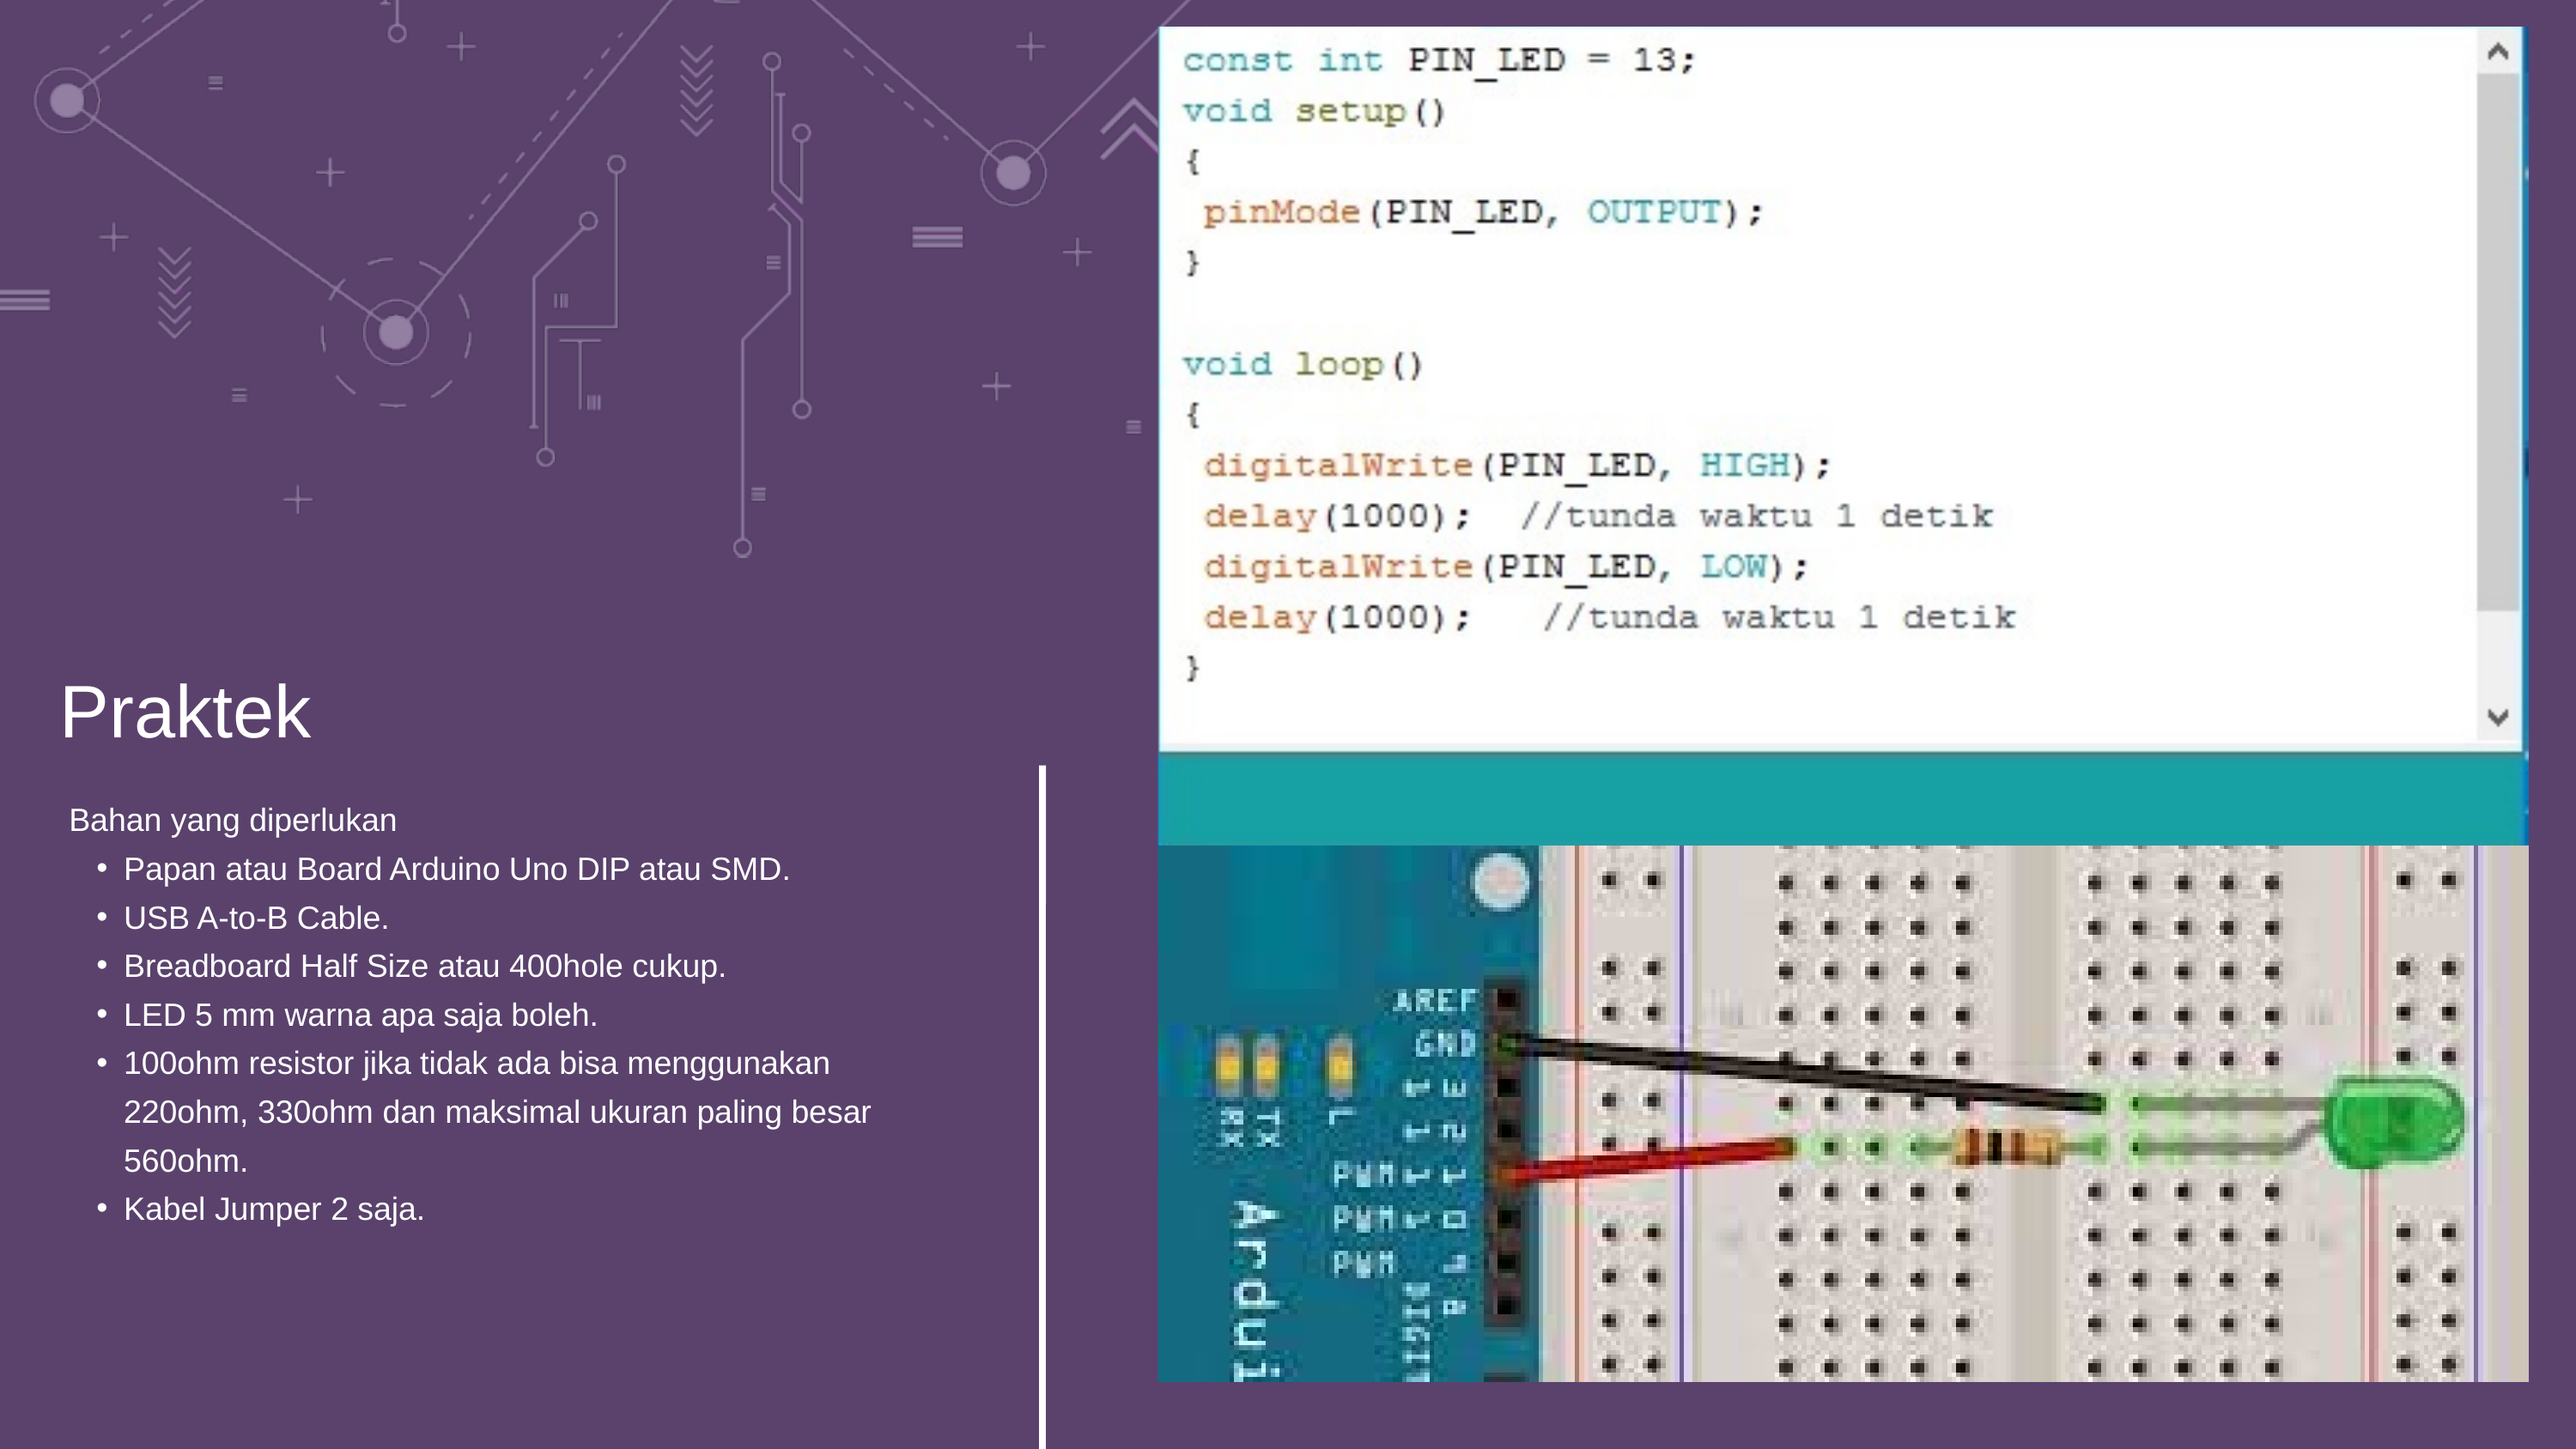

Praktek
Bahan yang diperlukan
Papan atau Board Arduino Uno DIP atau SMD.
USB A-to-B Cable.
Breadboard Half Size atau 400hole cukup.
LED 5 mm warna apa saja boleh.
100ohm resistor jika tidak ada bisa menggunakan 220ohm, 330ohm dan maksimal ukuran paling besar 560ohm.
Kabel Jumper 2 saja.